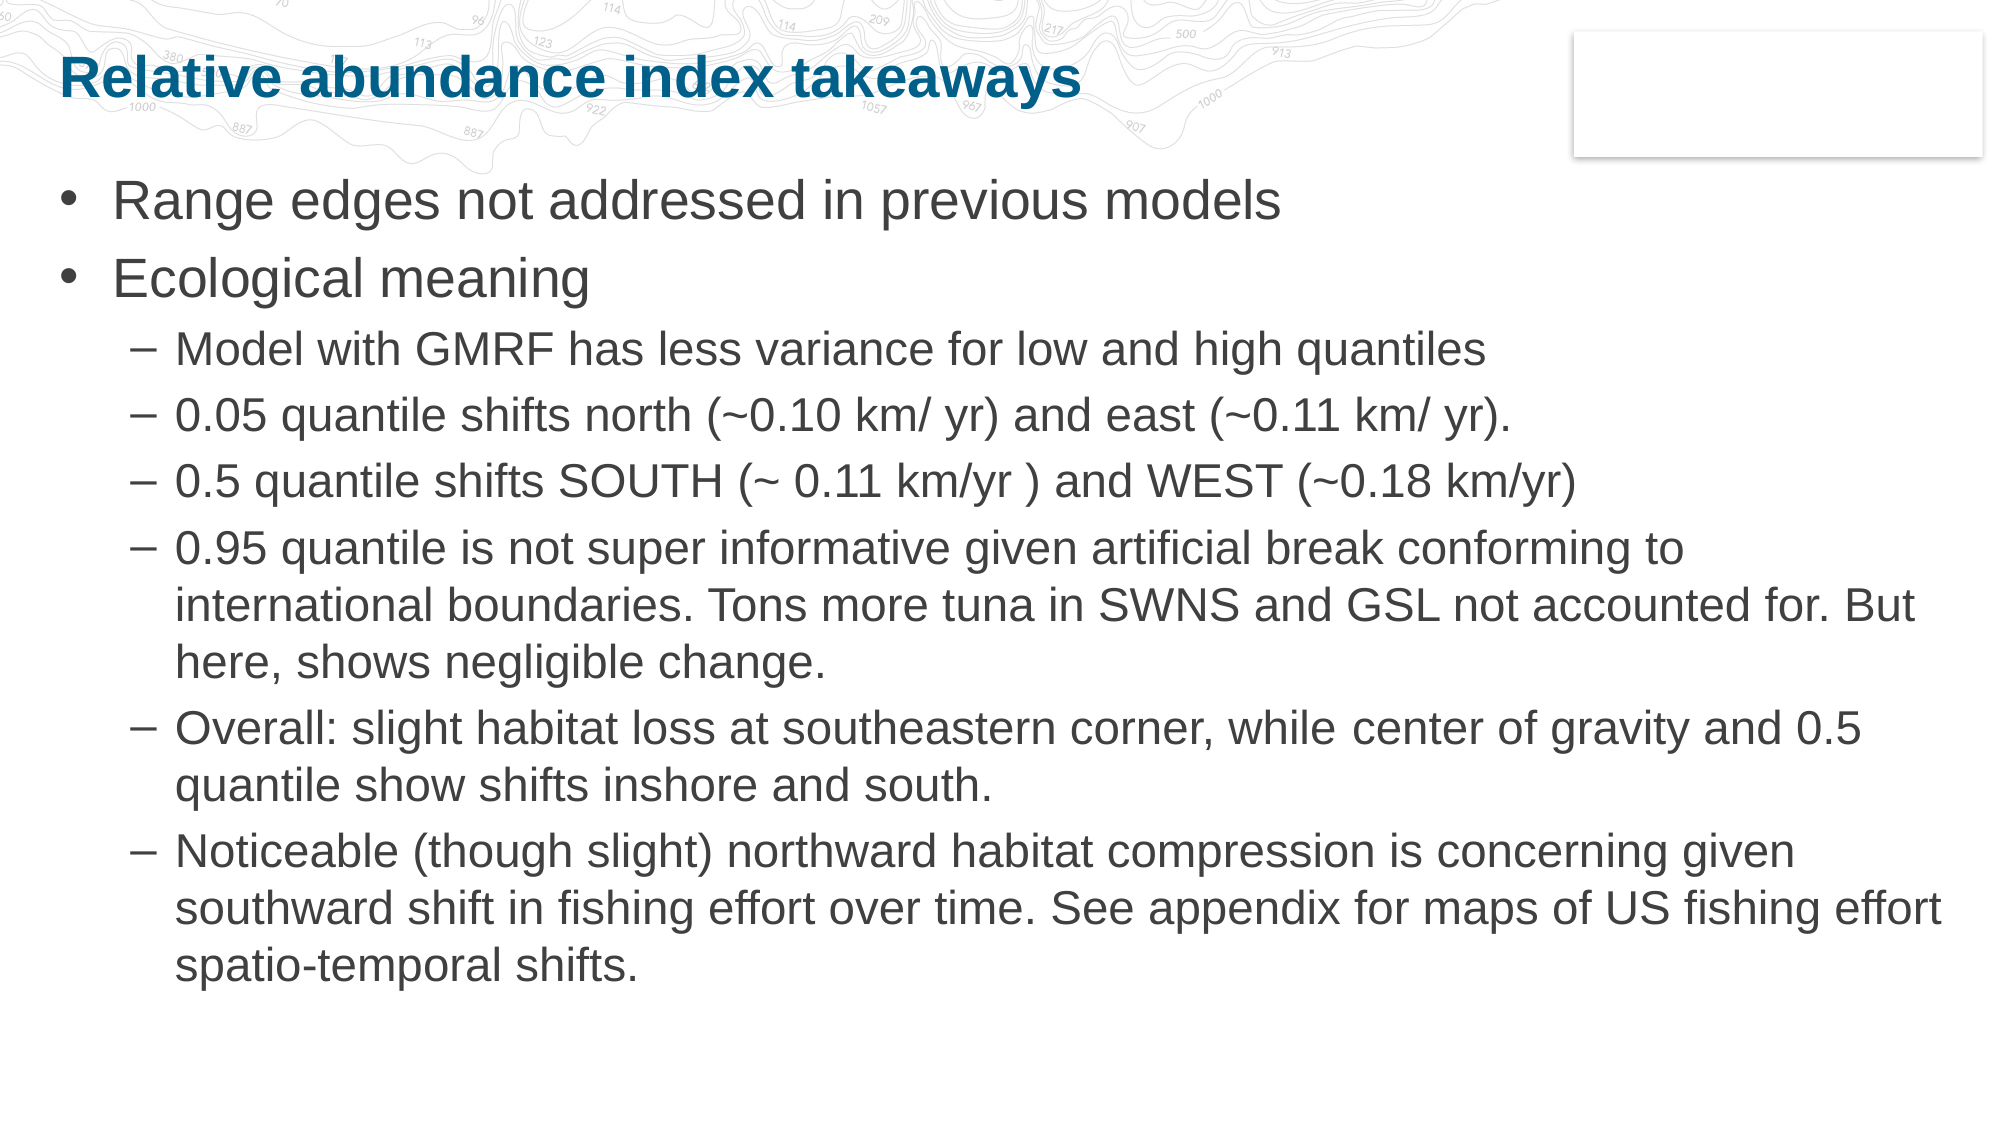

# Relative abundance index takeaways

Range edges not addressed in previous models
Ecological meaning
Model with GMRF has less variance for low and high quantiles
0.05 quantile shifts north (~0.10 km/ yr) and east (~0.11 km/ yr).
0.5 quantile shifts SOUTH (~ 0.11 km/yr ) and WEST (~0.18 km/yr)
0.95 quantile is not super informative given artificial break conforming to international boundaries. Tons more tuna in SWNS and GSL not accounted for. But here, shows negligible change.
Overall: slight habitat loss at southeastern corner, while center of gravity and 0.5 quantile show shifts inshore and south.
Noticeable (though slight) northward habitat compression is concerning given southward shift in fishing effort over time. See appendix for maps of US fishing effort spatio-temporal shifts.